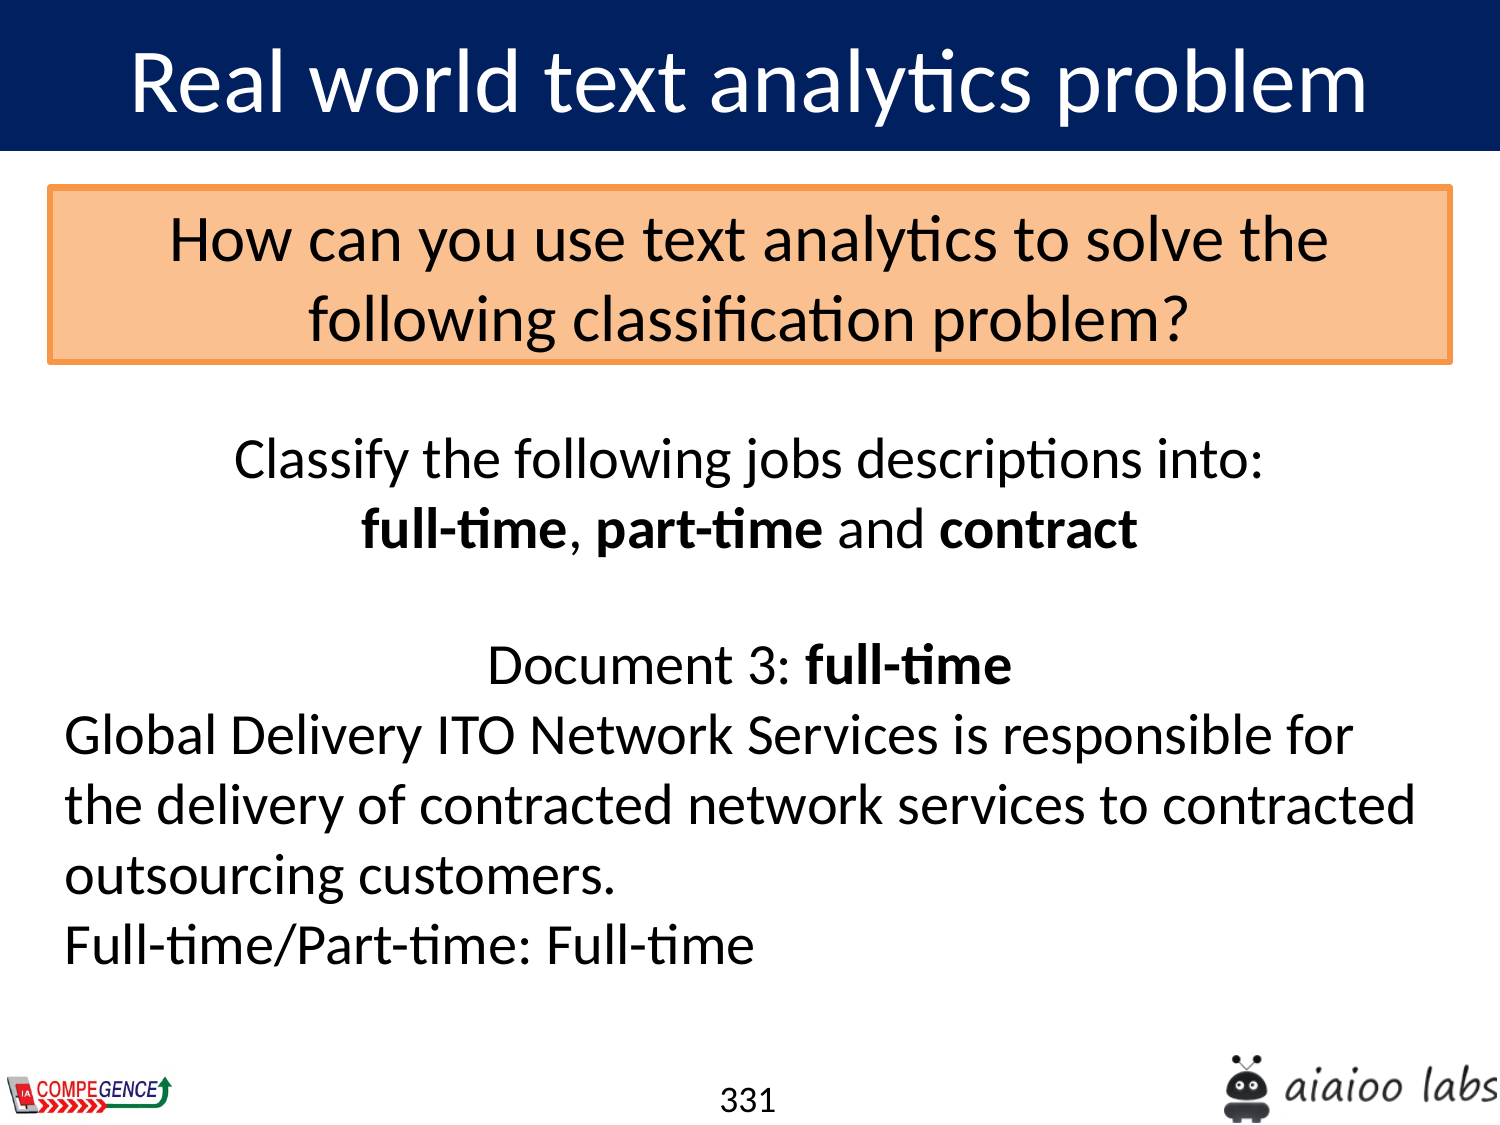

Real world text analytics problem
How can you use text analytics to solve the following classification problem?
Classify the following jobs descriptions into:
full-time, part-time and contract
Document 3: full-time
Global Delivery ITO Network Services is responsible for the delivery of contracted network services to contracted outsourcing customers.
Full-time/Part-time: Full-time